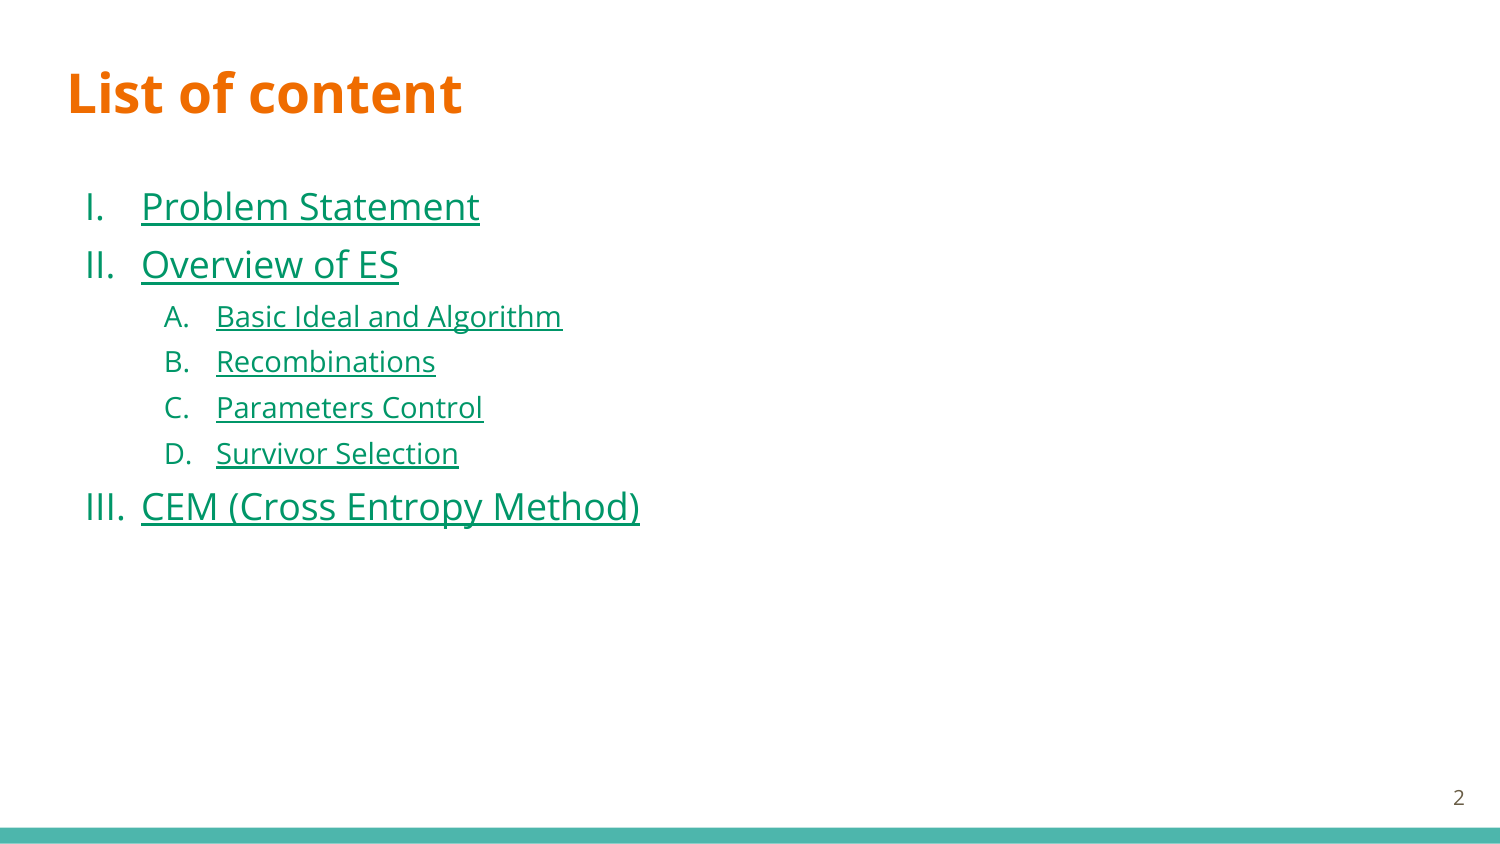

# List of content
Problem Statement
Overview of ES
Basic Ideal and Algorithm
Recombinations
Parameters Control
Survivor Selection
CEM (Cross Entropy Method)
2